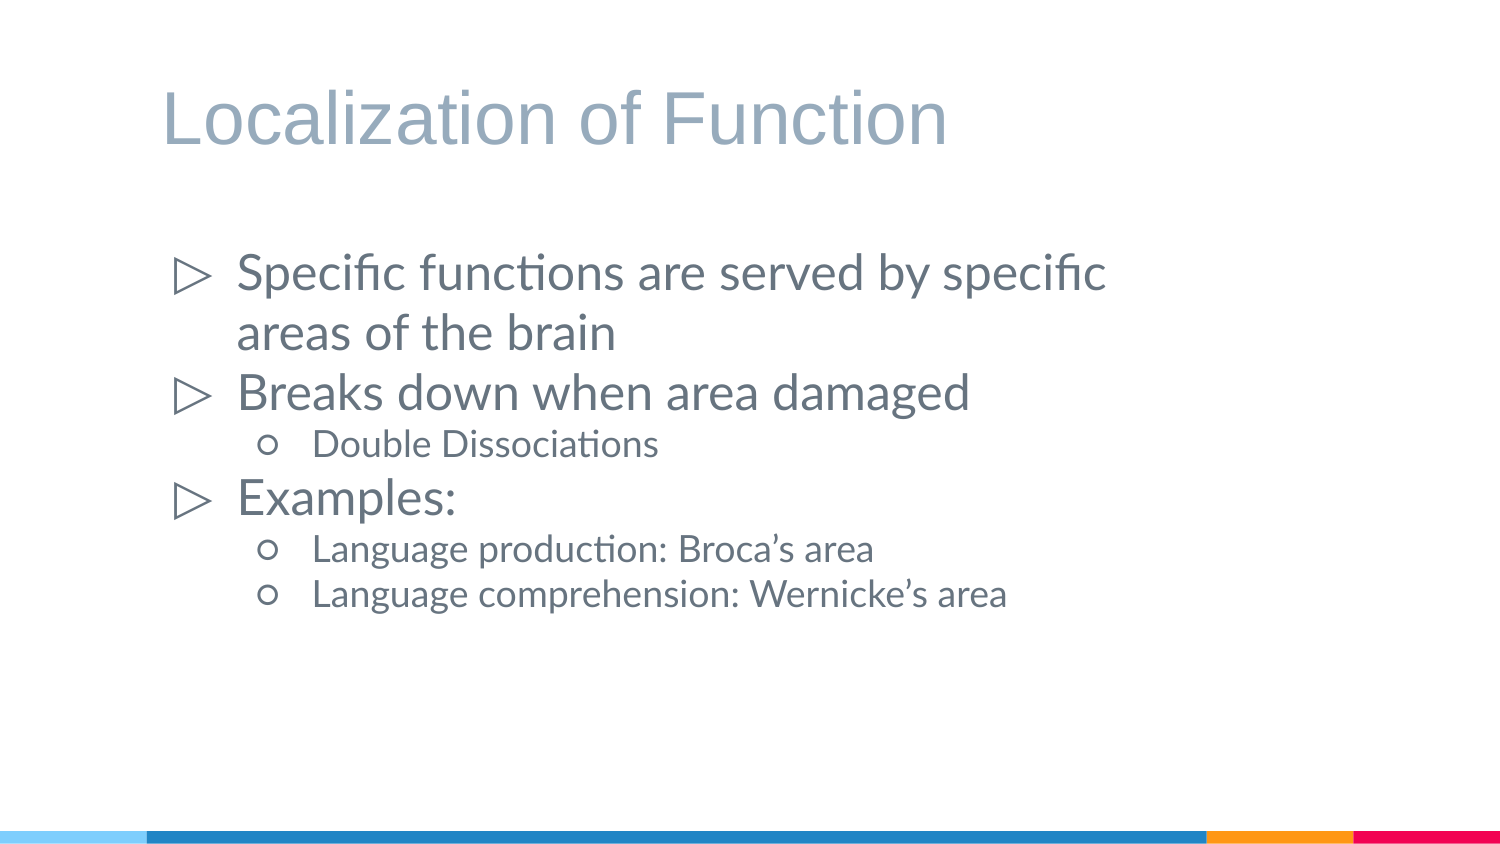

# Localization of Function
Specific functions are served by specific areas of the brain
Breaks down when area damaged
Double Dissociations
Examples:
Language production: Broca’s area
Language comprehension: Wernicke’s area